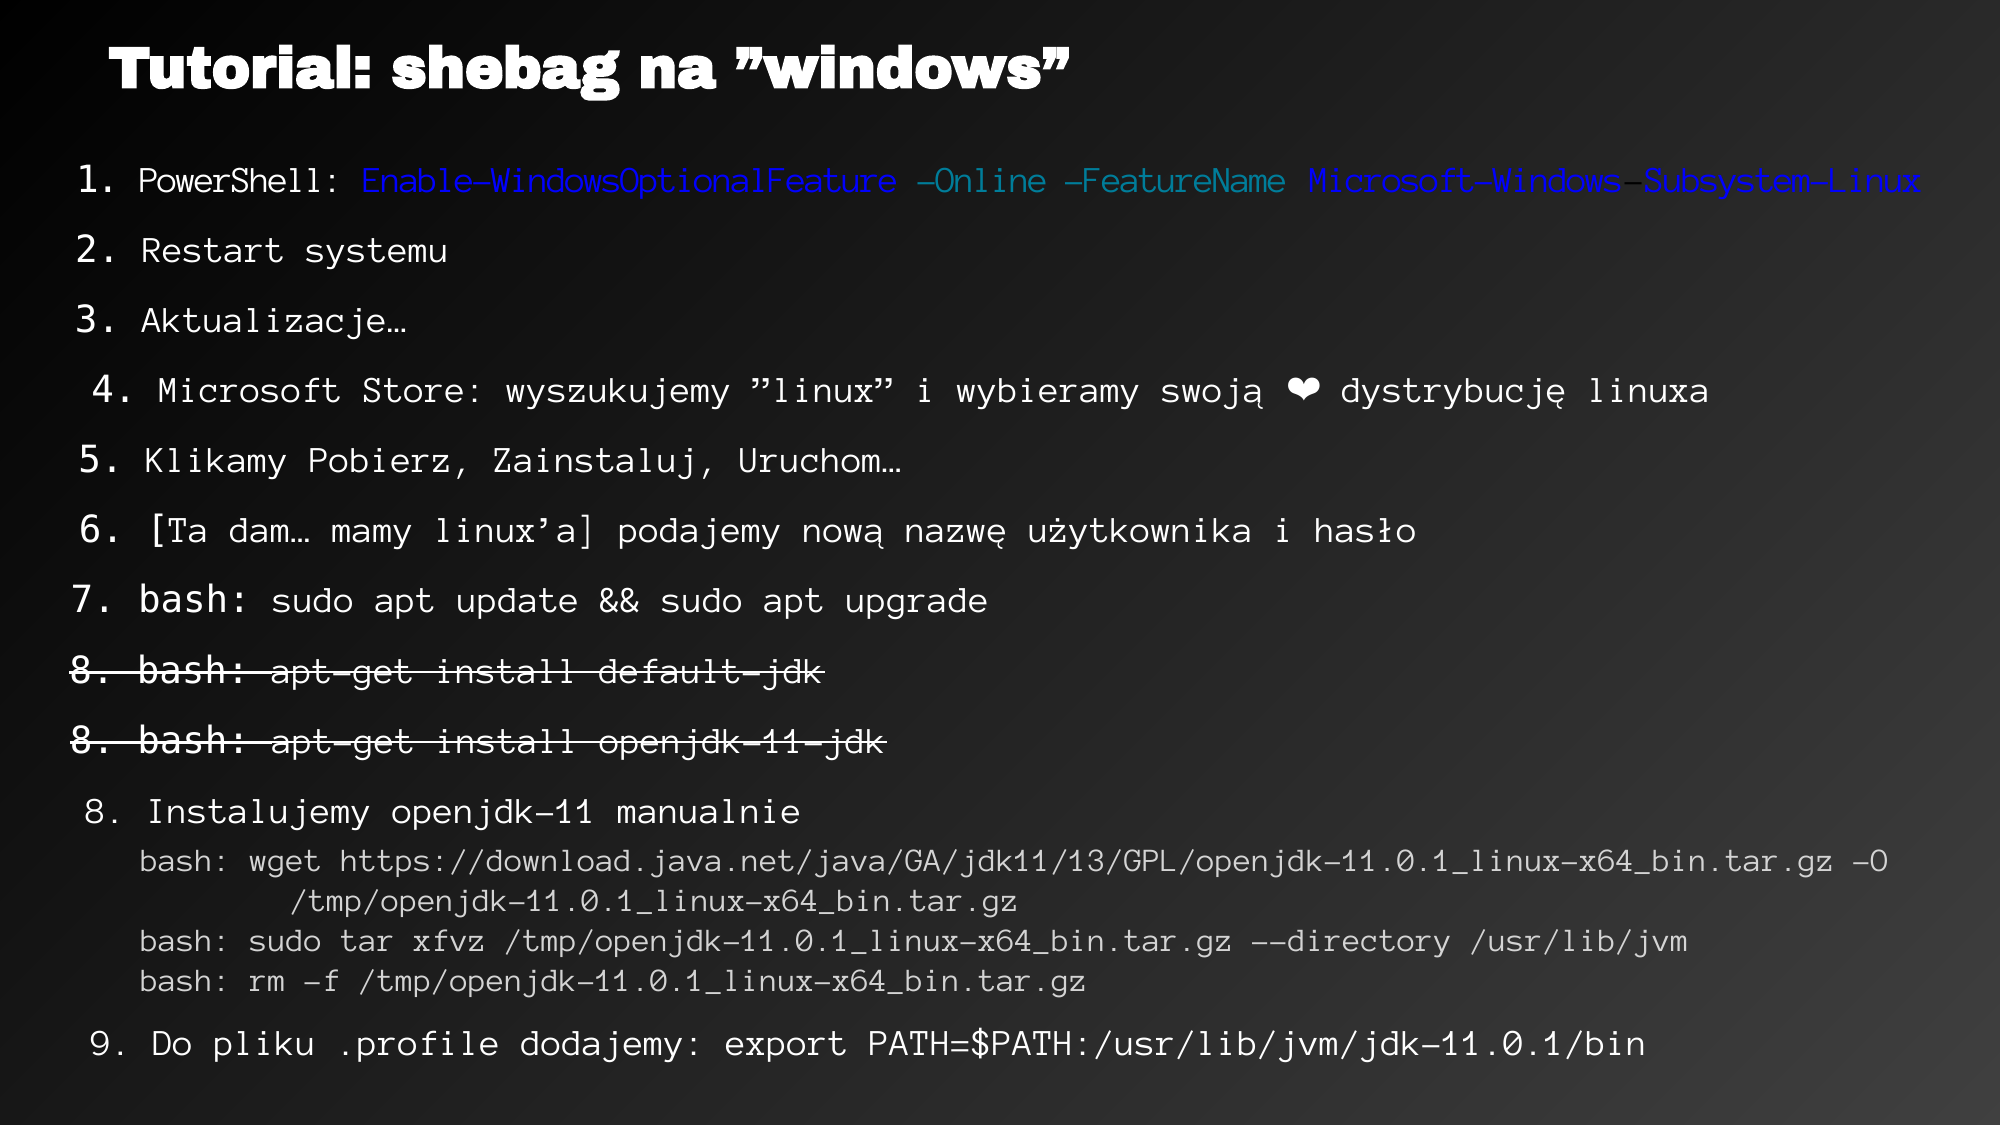

Tutorial: shebag na ”windows”
1. PowerShell: Enable-WindowsOptionalFeature -Online -FeatureName Microsoft-Windows-Subsystem-Linux
2. Restart systemu
3. Aktualizacje…
4. Microsoft Store: wyszukujemy ”linux” i wybieramy swoją ❤ dystrybucję linuxa
5. Klikamy Pobierz, Zainstaluj, Uruchom…
6. [Ta dam… mamy linux’a] podajemy nową nazwę użytkownika i hasło
7. bash: sudo apt update && sudo apt upgrade
8. bash: apt-get install default-jdk
8. bash: apt-get install openjdk-11-jdk
8. Instalujemy openjdk-11 manualnie
bash: wget https://download.java.net/java/GA/jdk11/13/GPL/openjdk-11.0.1_linux-x64_bin.tar.gz -O
	/tmp/openjdk-11.0.1_linux-x64_bin.tar.gz
bash: sudo tar xfvz /tmp/openjdk-11.0.1_linux-x64_bin.tar.gz --directory /usr/lib/jvm
bash: rm -f /tmp/openjdk-11.0.1_linux-x64_bin.tar.gz
9. Do pliku .profile dodajemy: export PATH=$PATH:/usr/lib/jvm/jdk-11.0.1/bin